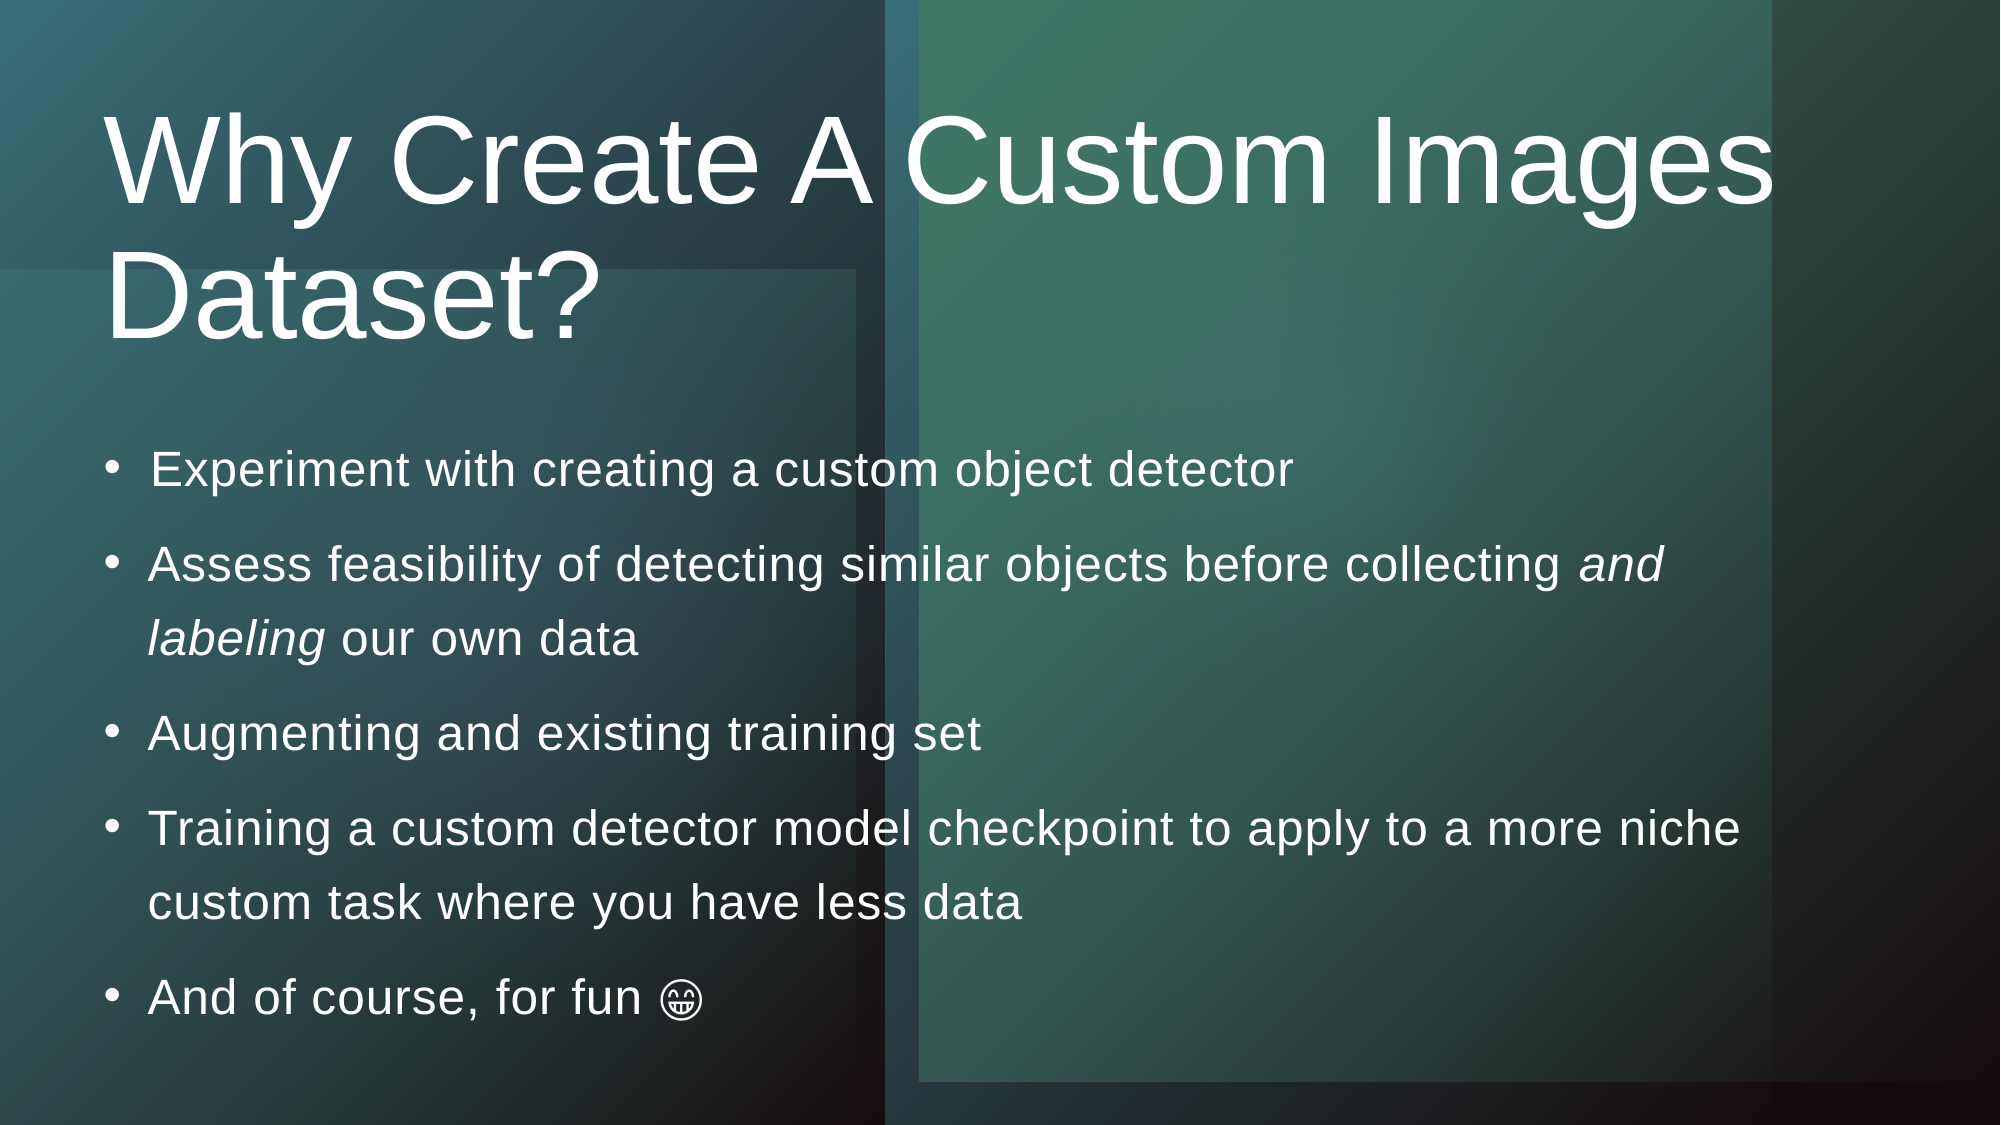

# Why Create A Custom Images Dataset?
Experiment with creating a custom object detector
Assess feasibility of detecting similar objects before collecting and labeling our own data
Augmenting and existing training set
Training a custom detector model checkpoint to apply to a more niche custom task where you have less data
And of course, for fun 😁